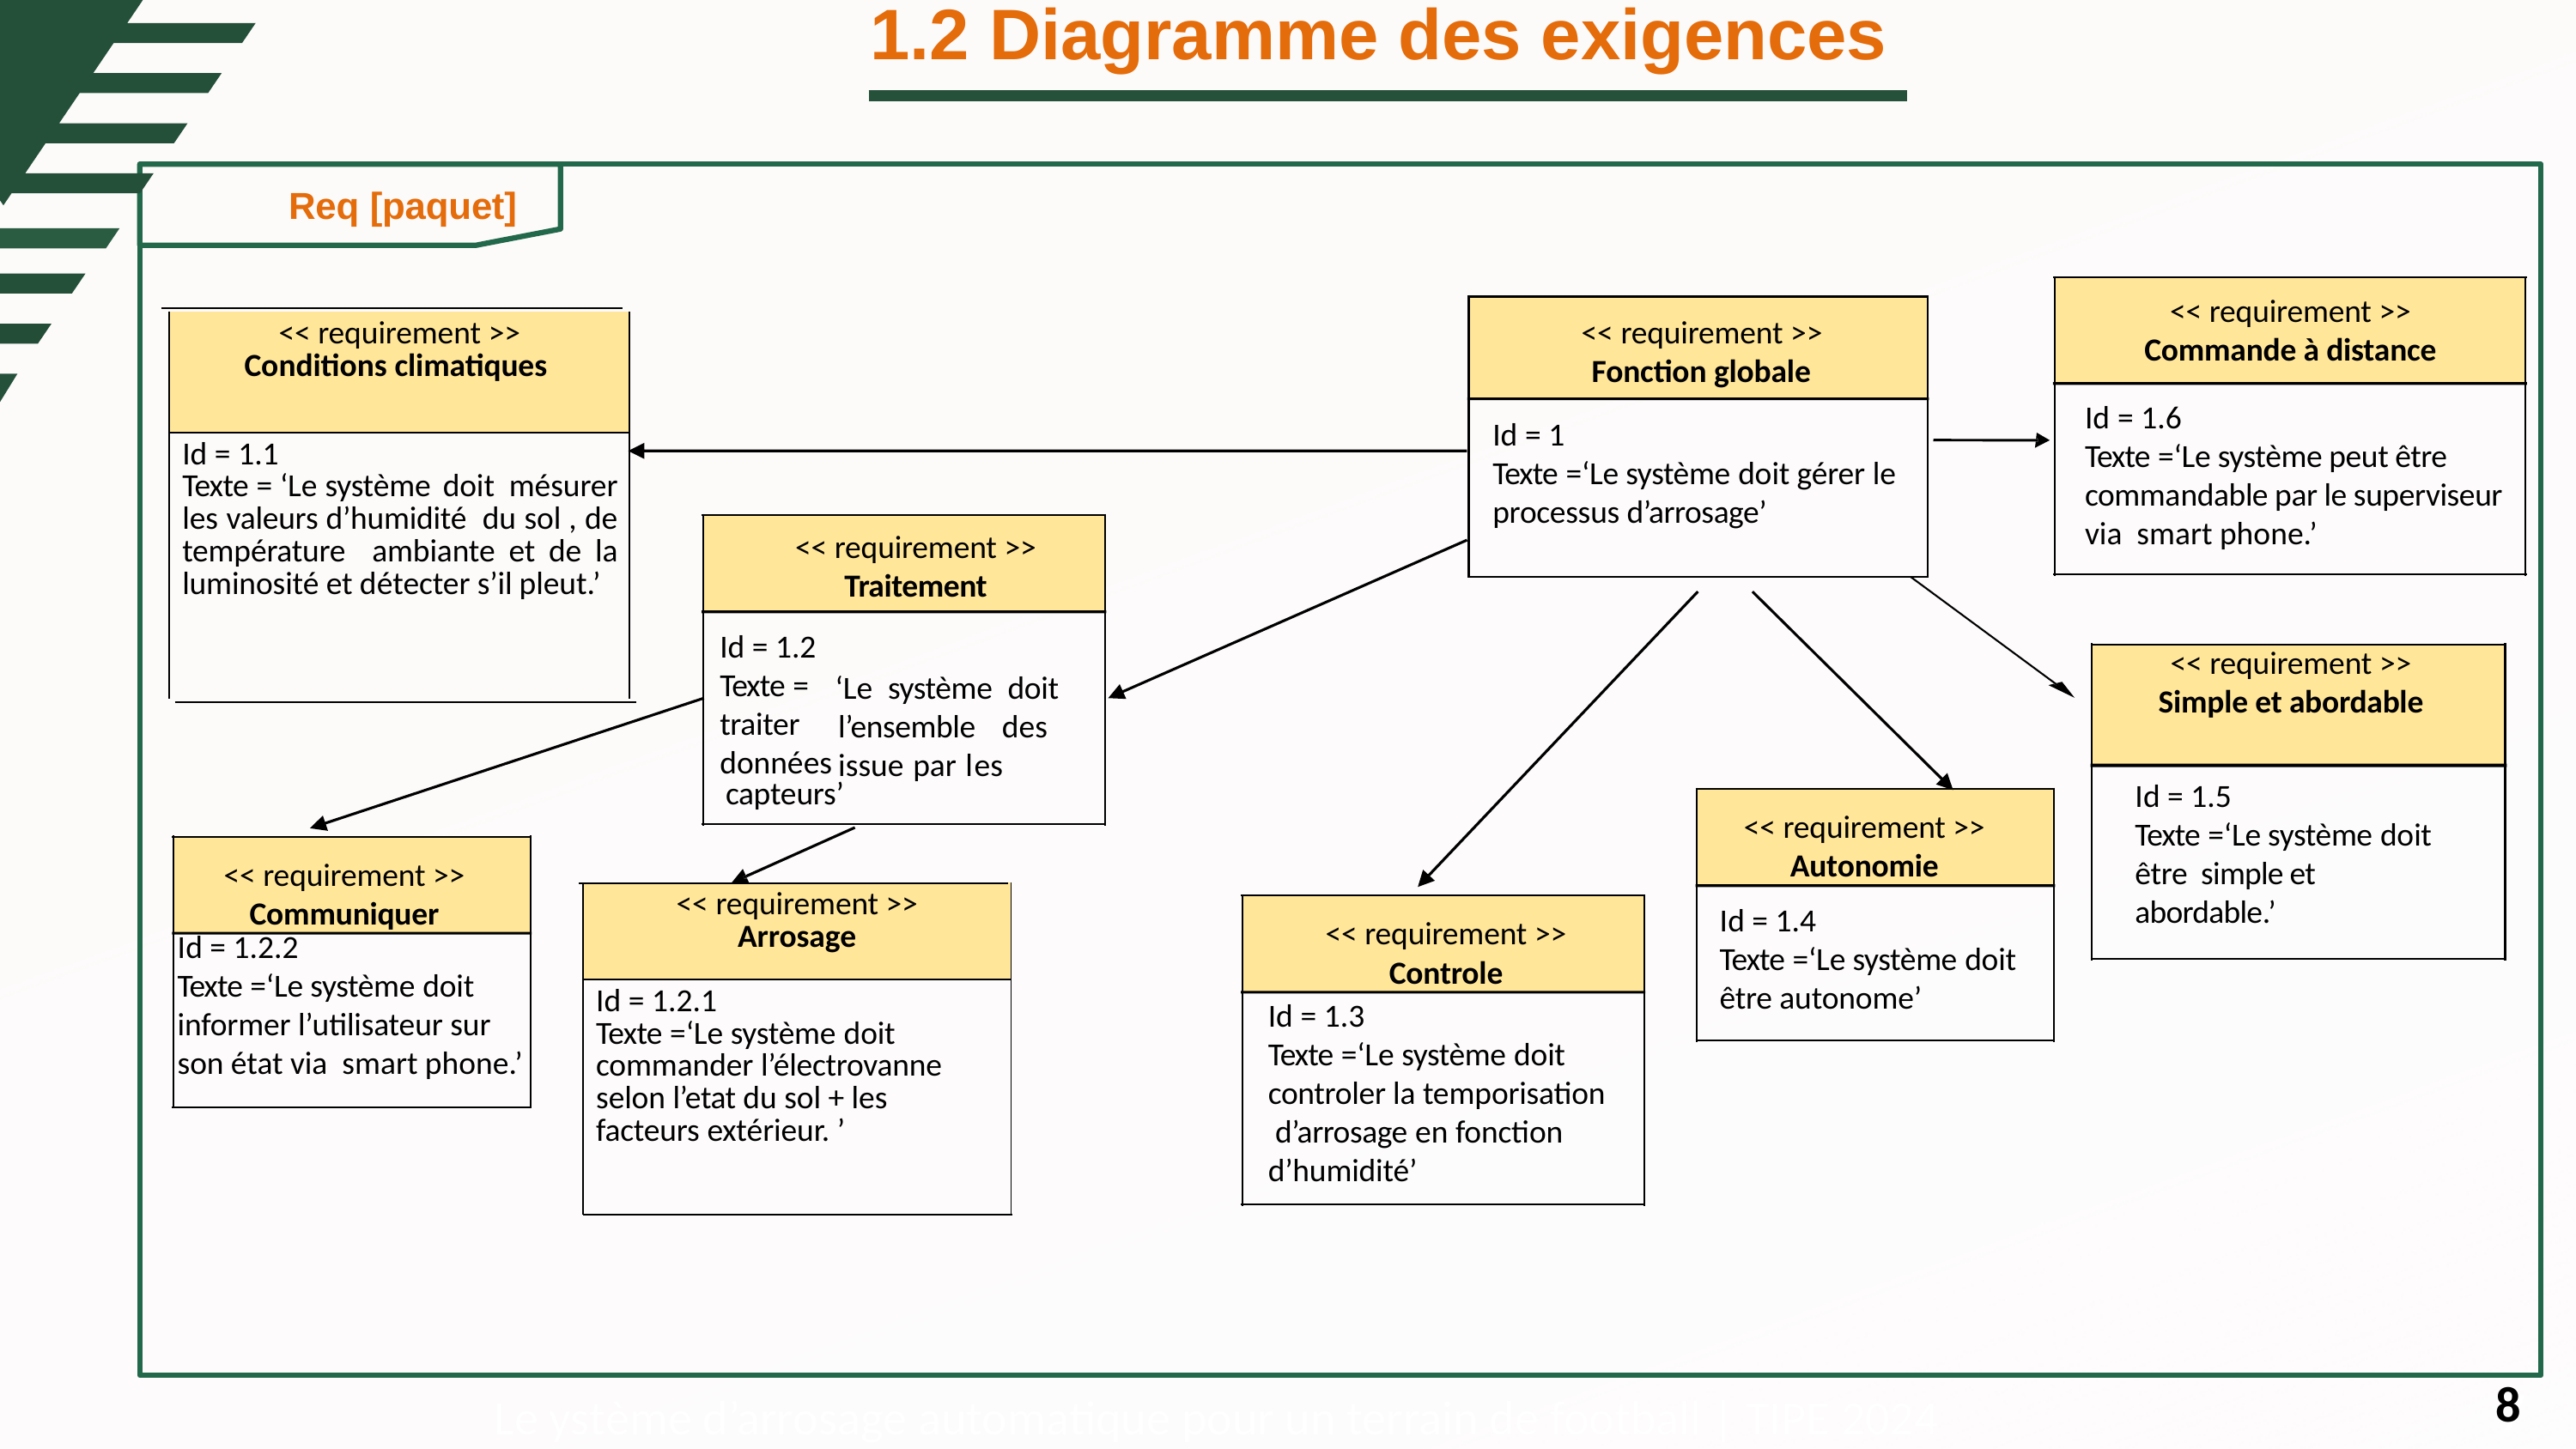

# 1.2 Diagramme des exigences

Req [paquet]

<< requirement >>
Commande à distance

<< requirement >>
Fonction globale
Id = 1
Texte =‘Le système doit gérer le
processus d’arrosage’
| << requirement >> Conditions climatiques |
| --- |
| Id = 1.1 Texte = ‘Le système doit mésurer les valeurs d’humidité du sol , de température ambiante et de la luminosité et détecter s’il pleut.’ |

Id = 1.6
Texte =‘Le système peut être commandable par le superviseur  via  smart phone.’

<< requirement >>
Traitement

Id = 1.2
Texte =  traiter  données
<< requirement >>
Simple et abordable

‘Le système doit  l’ensemble des  issue par les

capteurs’
Id = 1.5
Texte =‘Le système doit
être  simple et abordable.’

<< requirement >>
Autonomie

|  |
| --- |
| << requirement >> Arrosage |
| Id = 1.2.1 Texte =‘Le système doit commander l’électrovanne selon l’etat du sol + les facteurs extérieur. ’ |

<< requirement >>
Communiquer

Id = 1.4
Texte =‘Le système doit
être autonome’
<< requirement >>
Controle
Id = 1.2.2
Texte =‘Le système doit  informer l’utilisateur sur  son état via  smart phone.’
Id = 1.3
Texte =‘Le système doit  controler la temporisation  d’arrosage en fonction
d’humidité’

8
Le ystème d’arrosage automatique pour un terrain de football | TIPE 2024
7
8